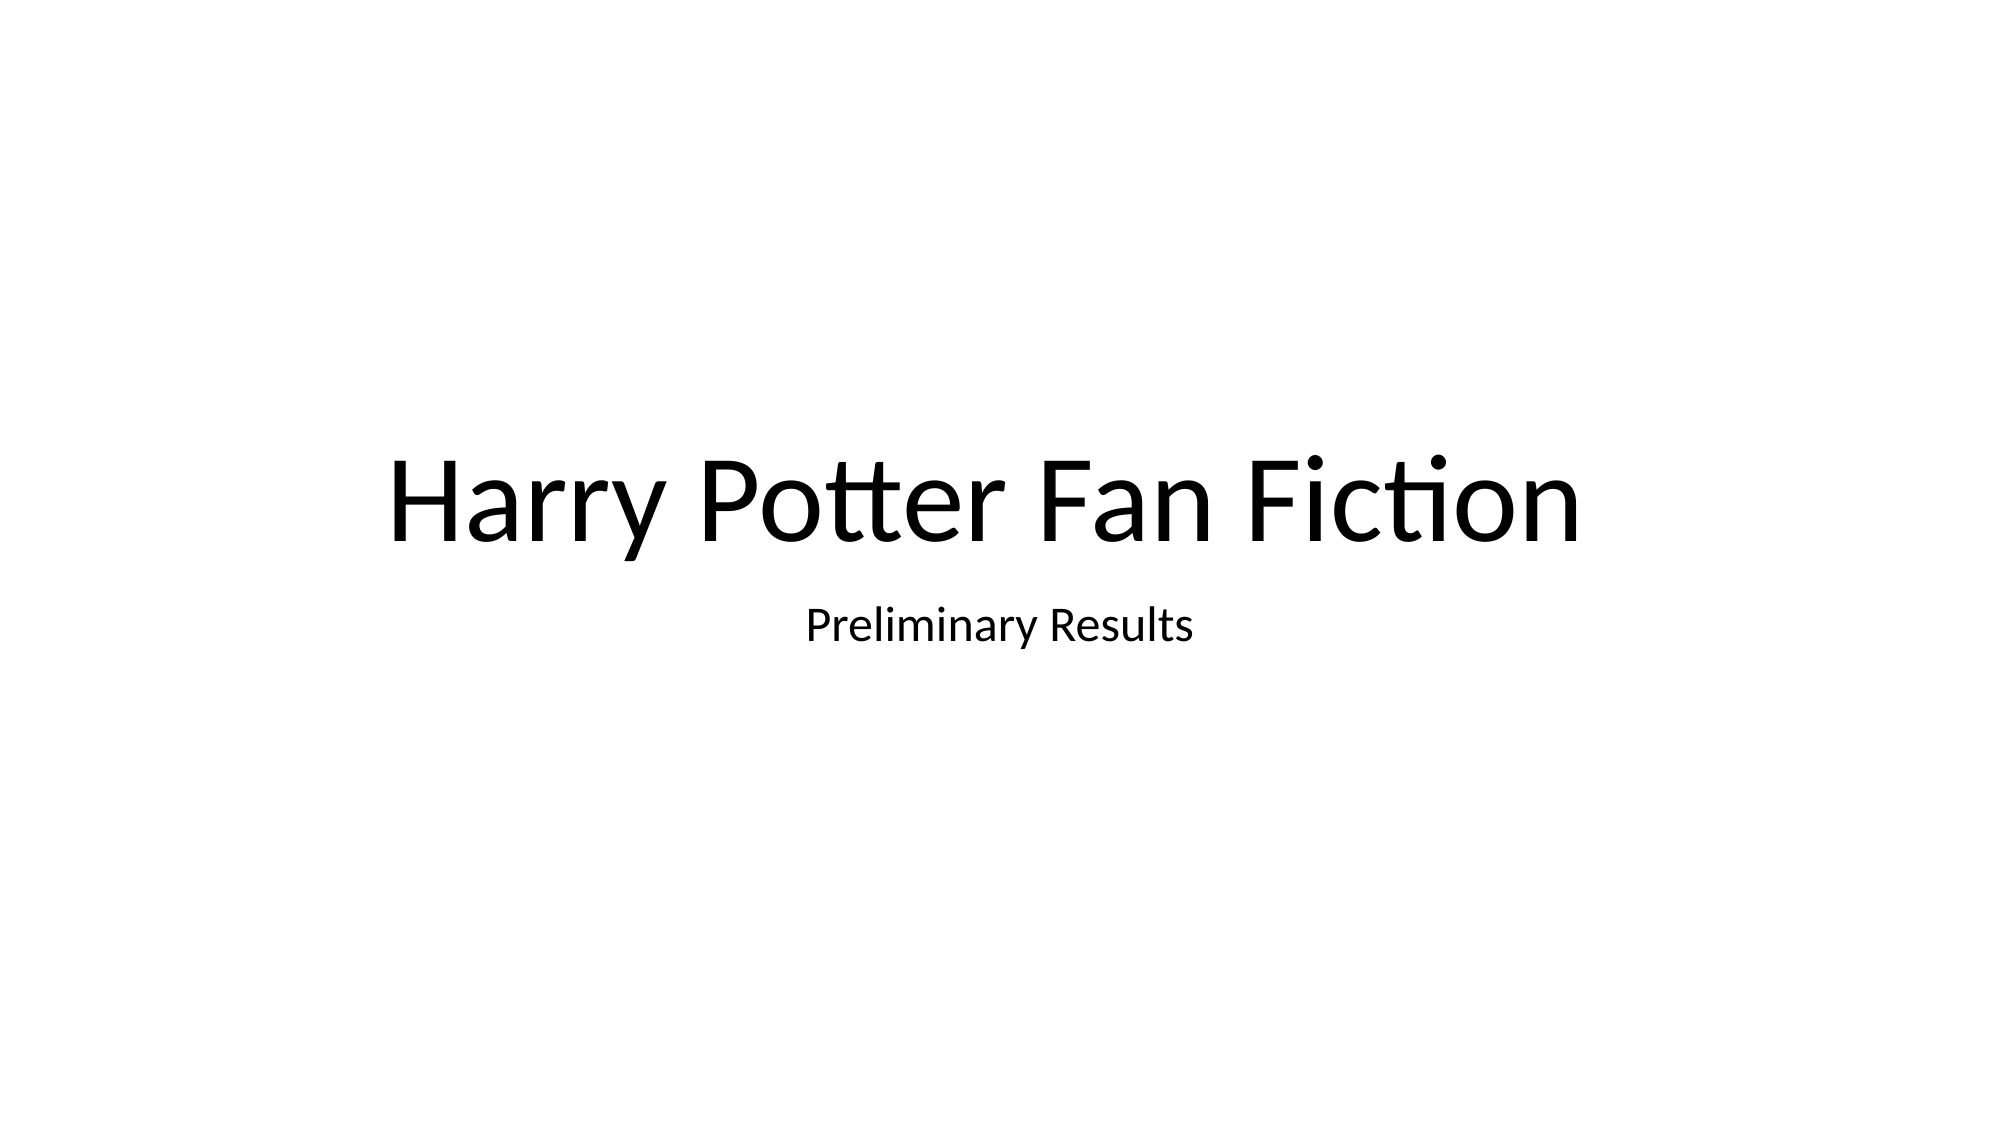

# Harry Potter Fan Fiction
Preliminary Results